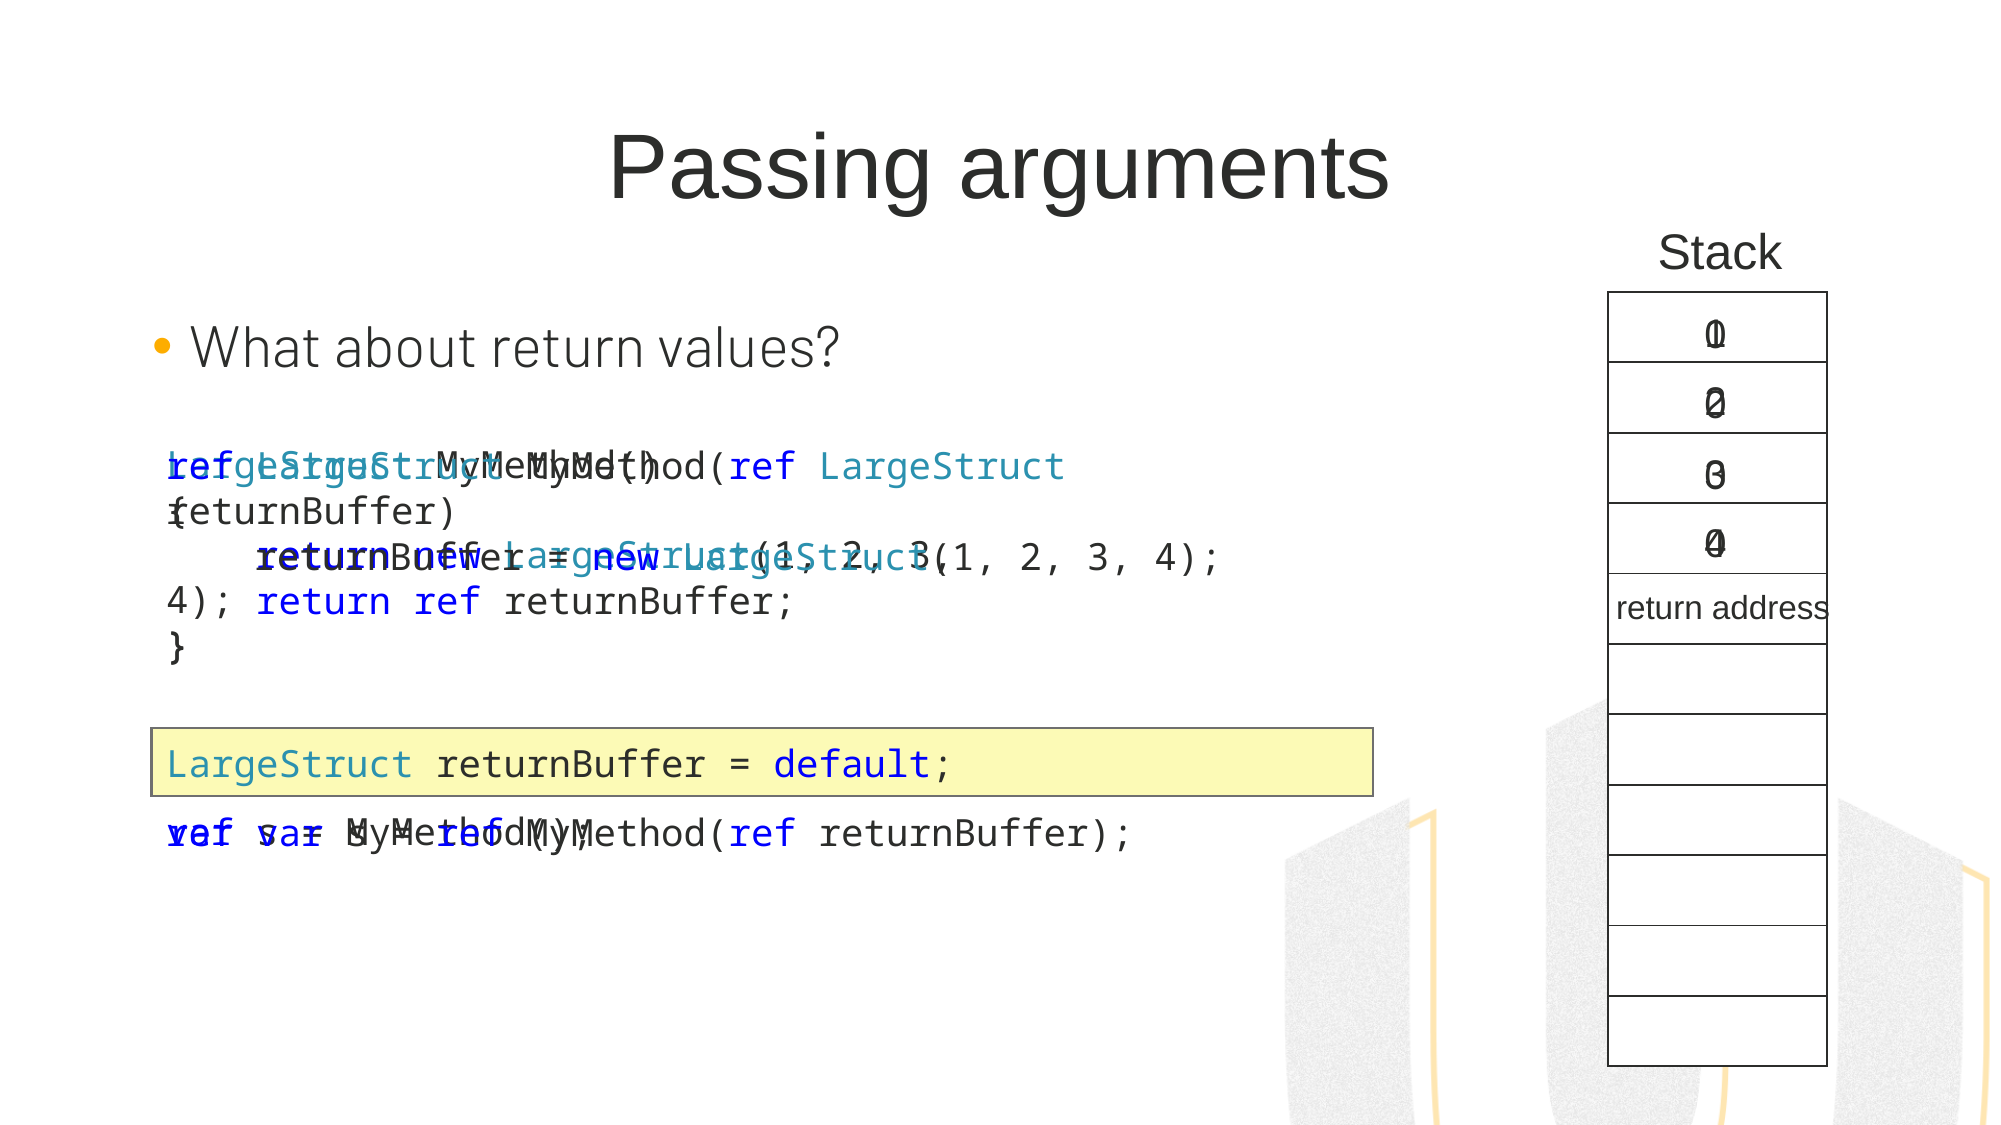

# Passing arguments
Stack
|  |
| --- |
|  |
|  |
|  |
|  |
|  |
|  |
|  |
|  |
|  |
|  |
1
0
What about return values?
2
0
LargeStruct MyMethod()
{
    return new LargeStruct(1, 2, 3, 4);
}
ref LargeStruct MyMethod(ref LargeStruct returnBuffer)
3
0
4
0
returnBuffer = new LargeStruct(1, 2, 3, 4);
    return ref returnBuffer;
}
return address

LargeStruct returnBuffer = default;
var s = MyMethod();
ref var s = ref MyMethod(ref returnBuffer);